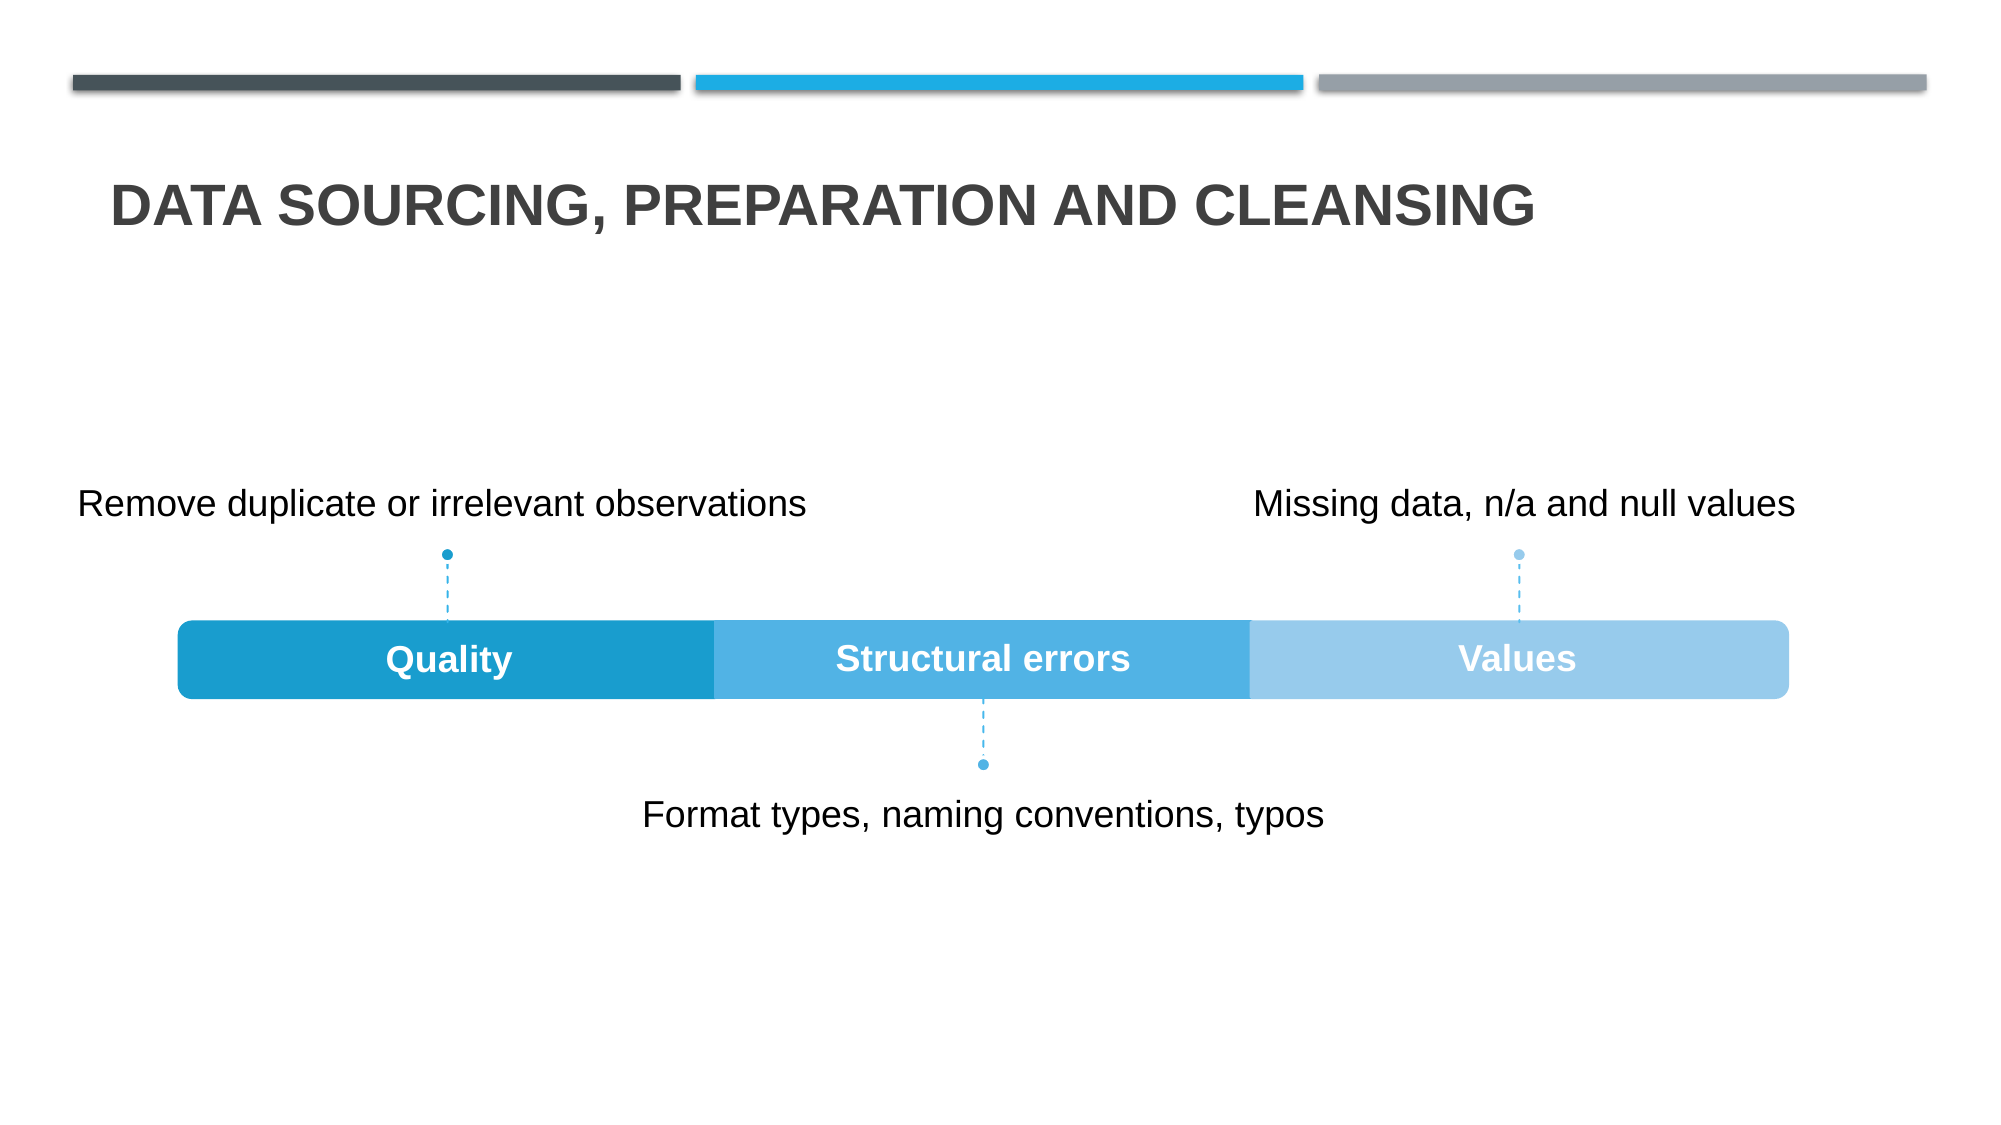

# Data sourcing, preparation and cleansing
Quality
Remove duplicate or irrelevant observations
Structural errors
Format types, naming conventions, typos
Values
 Missing data, n/a and null values